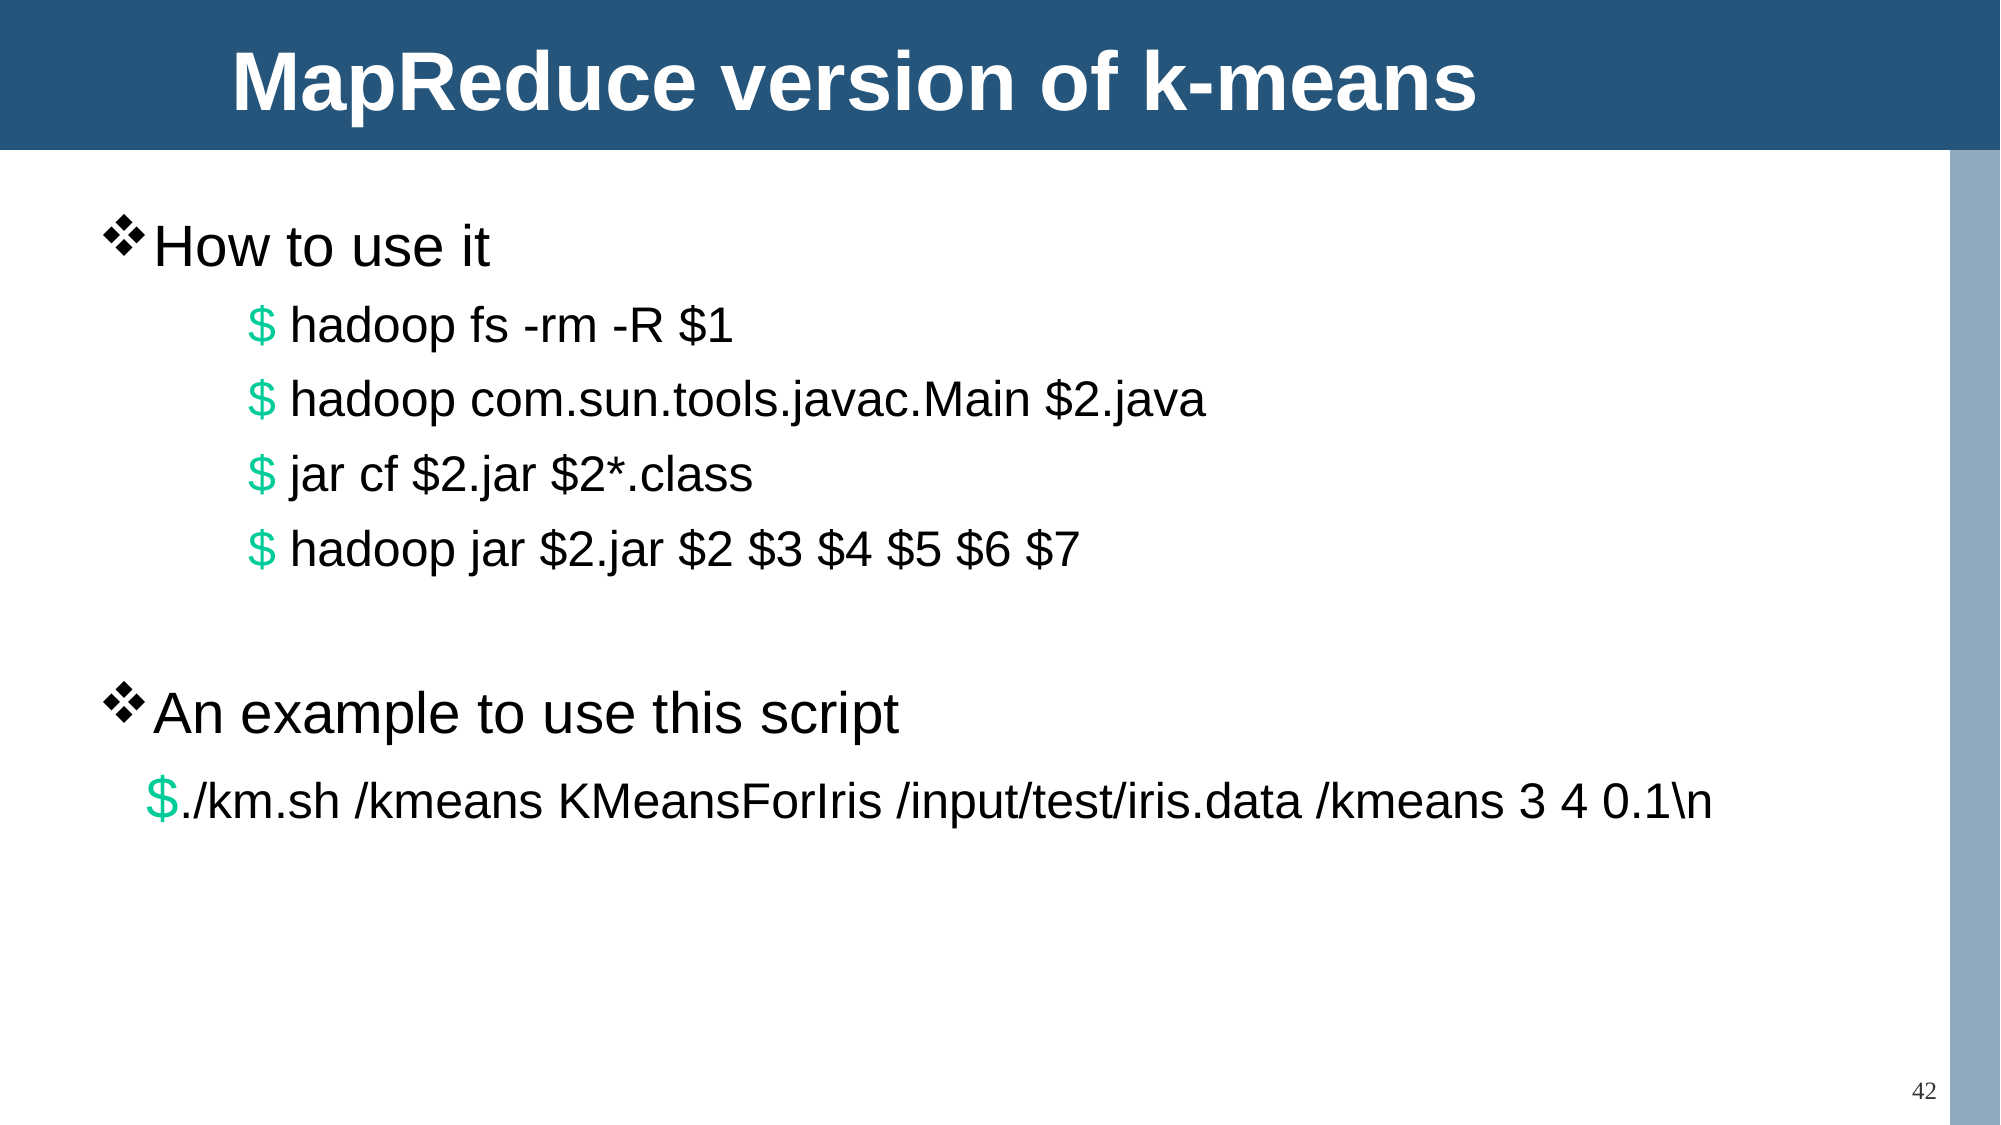

MapReduce version of k-means
How to use it
	$ hadoop fs -rm -R $1
	$ hadoop com.sun.tools.javac.Main $2.java
	$ jar cf $2.jar $2*.class
	$ hadoop jar $2.jar $2 $3 $4 $5 $6 $7

An example to use this script
   $./km.sh /kmeans KMeansForIris /input/test/iris.data /kmeans 3 4 0.1\n

42